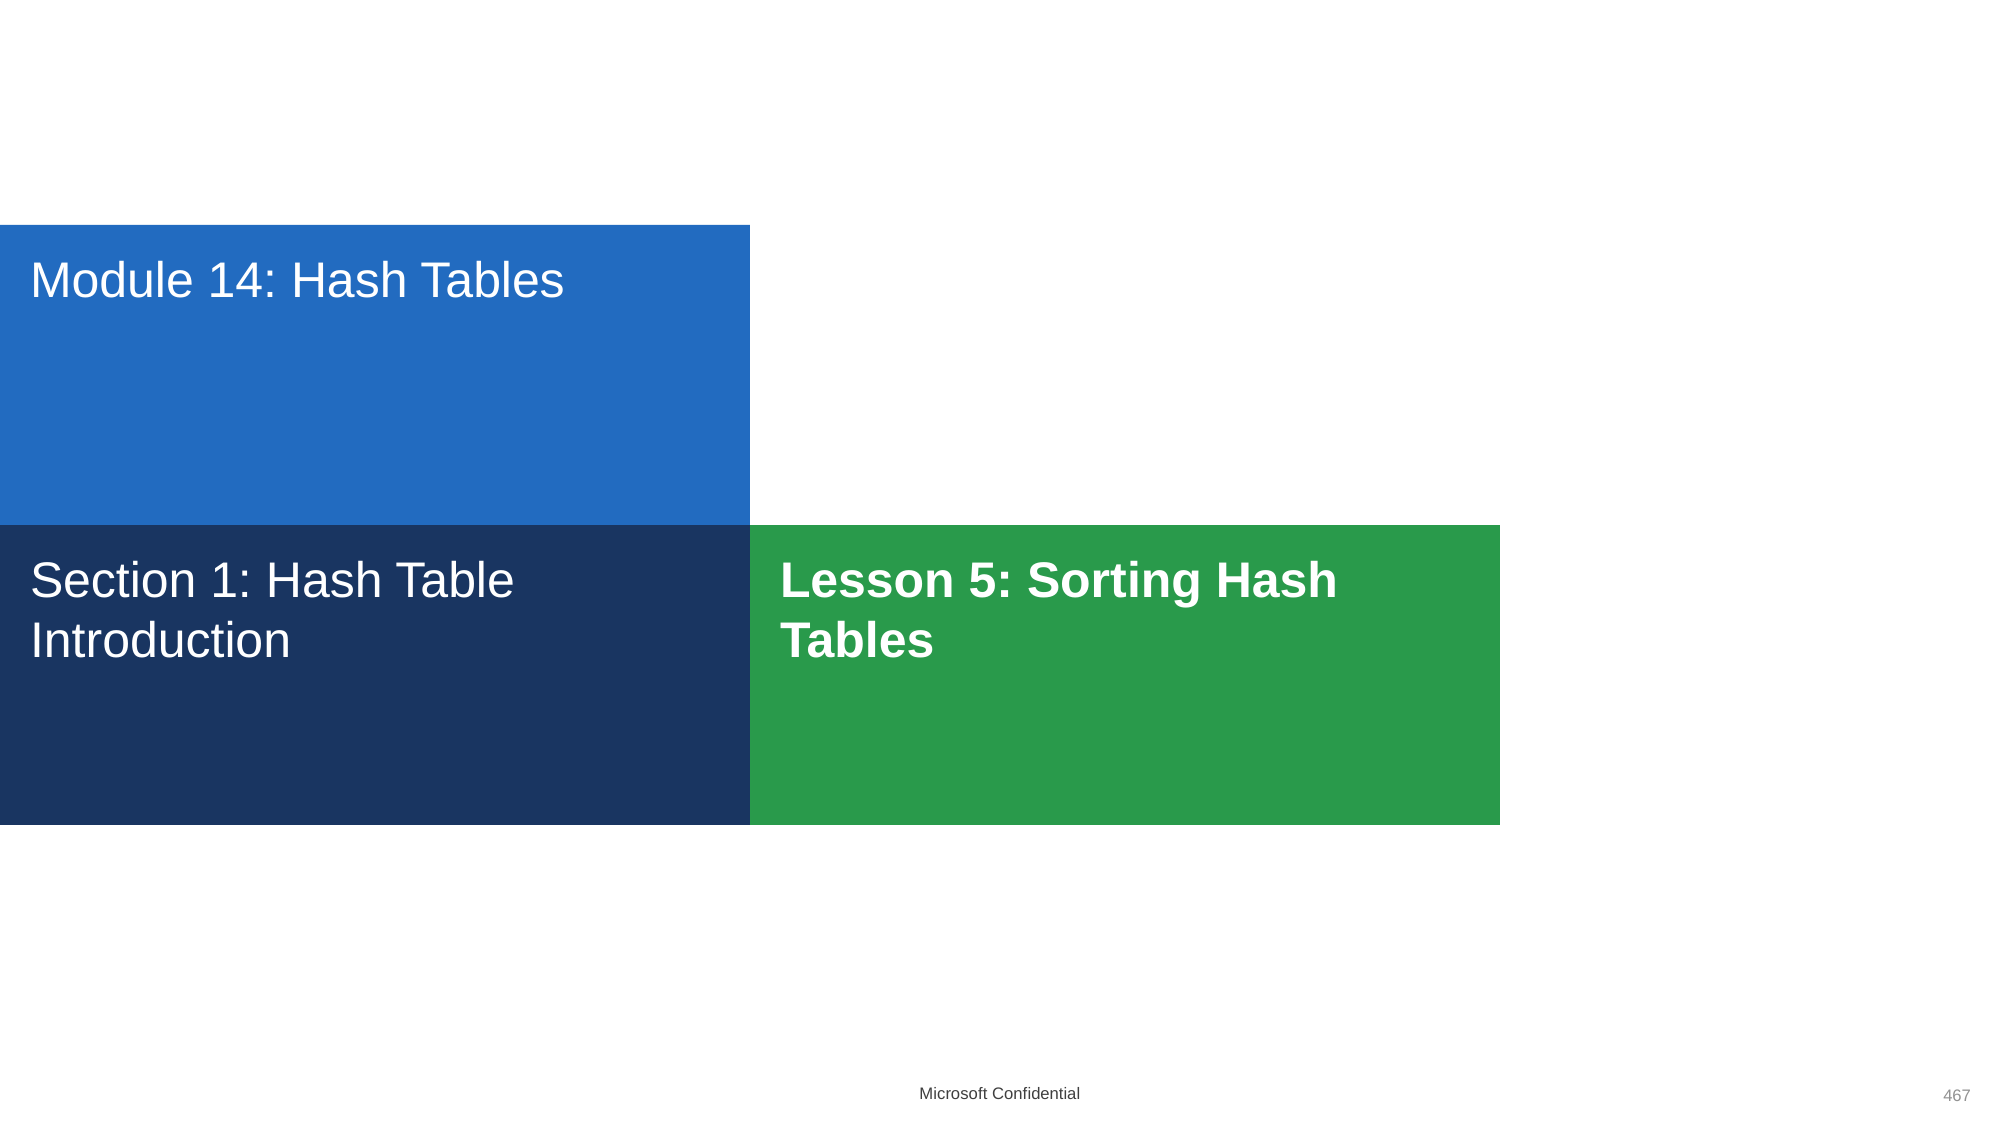

# Module 14: Hash Tables
Section 1: Hash Table Introduction
Lesson 5: Sorting Hash Tables
467